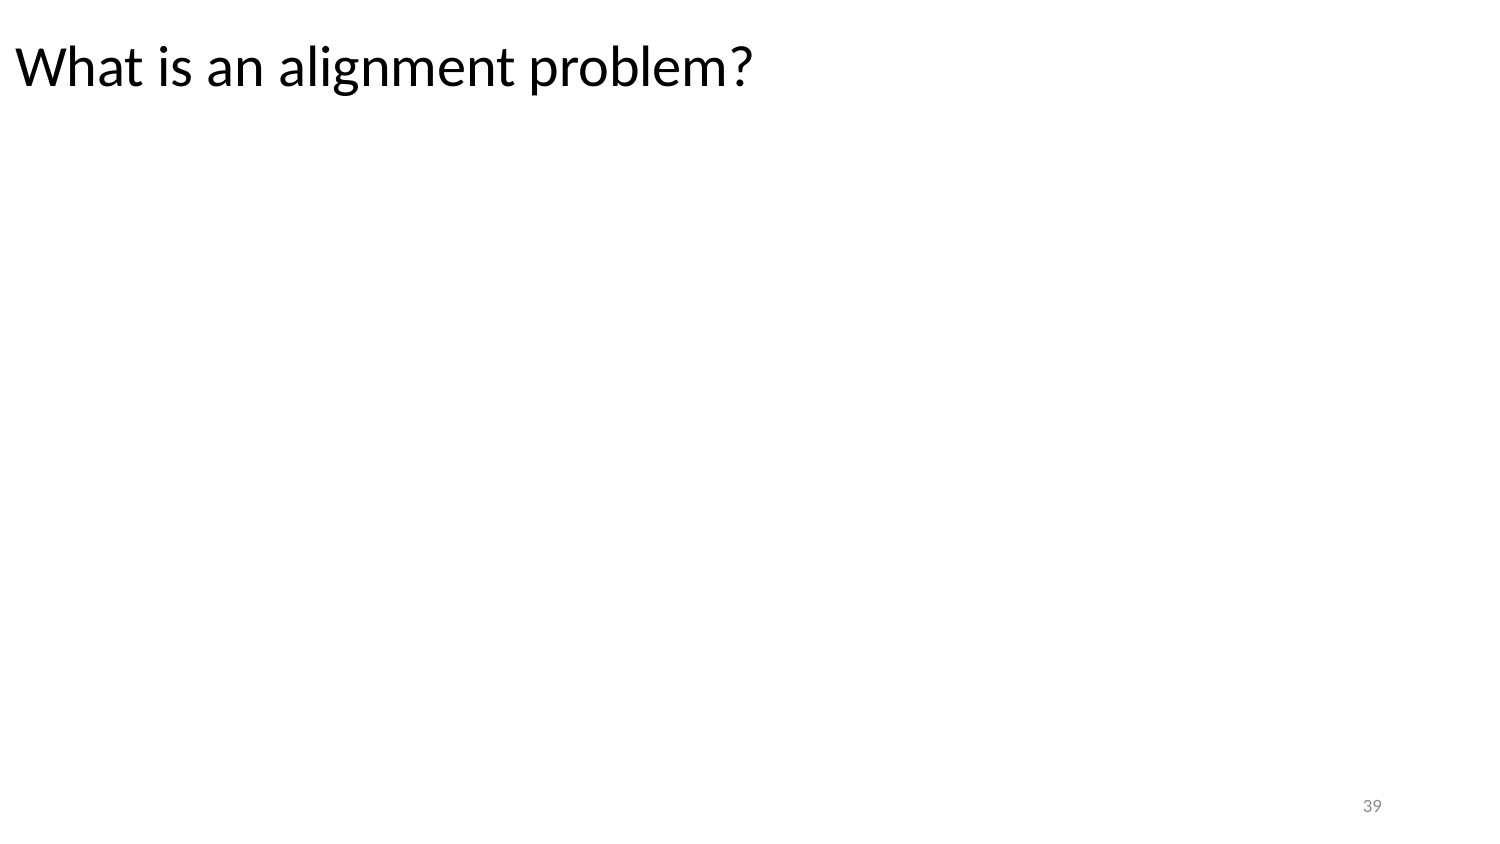

# What is an alignment problem?

39